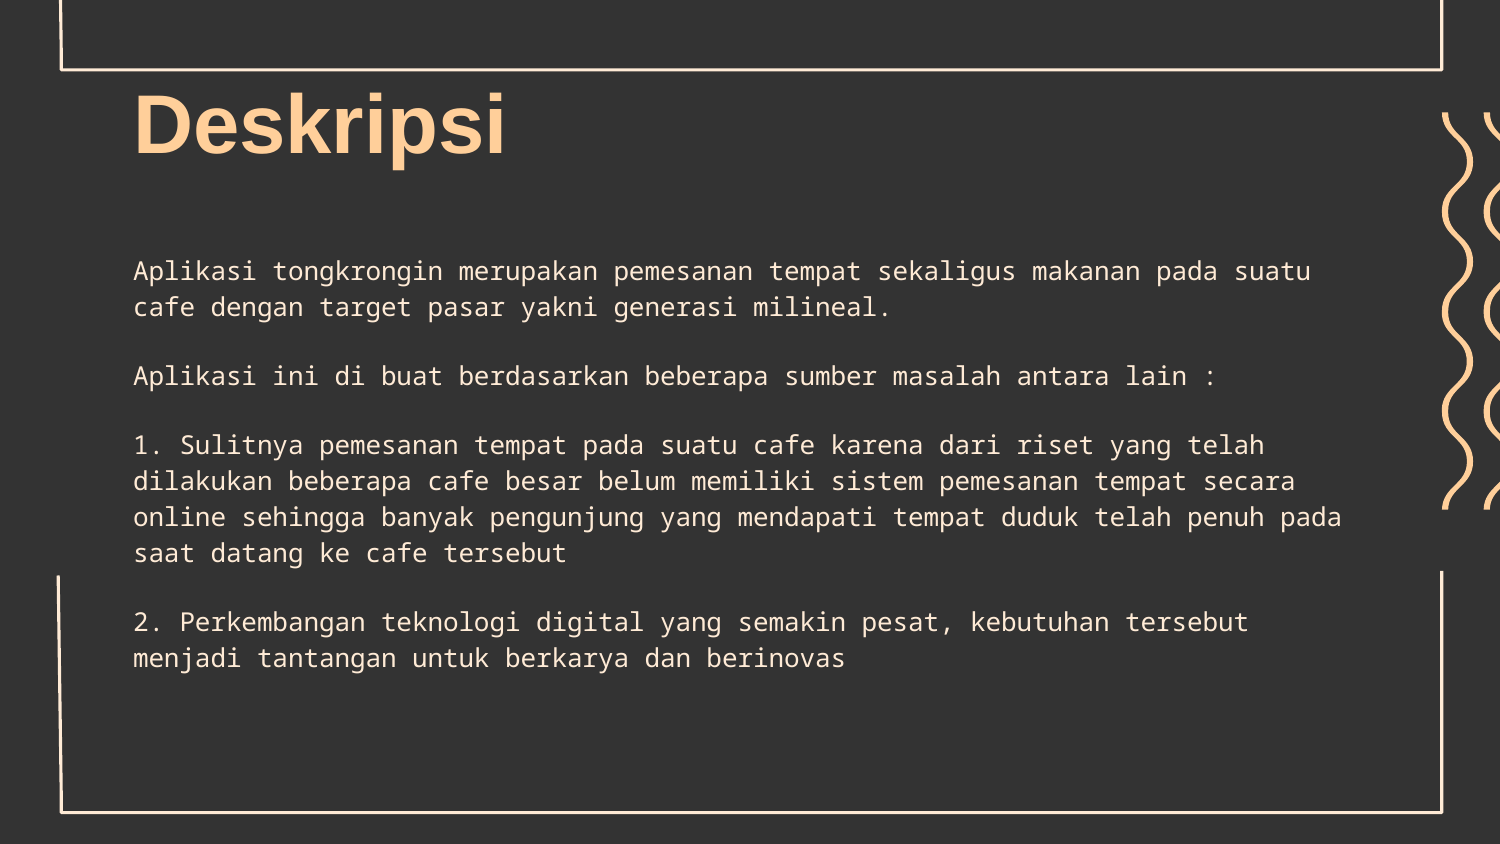

# Deskripsi

Aplikasi tongkrongin merupakan pemesanan tempat sekaligus makanan pada suatu cafe dengan target pasar yakni generasi milineal.
Aplikasi ini di buat berdasarkan beberapa sumber masalah antara lain :
1. Sulitnya pemesanan tempat pada suatu cafe karena dari riset yang telah dilakukan beberapa cafe besar belum memiliki sistem pemesanan tempat secara online sehingga banyak pengunjung yang mendapati tempat duduk telah penuh pada saat datang ke cafe tersebut
2. Perkembangan teknologi digital yang semakin pesat, kebutuhan tersebut menjadi tantangan untuk berkarya dan berinovas